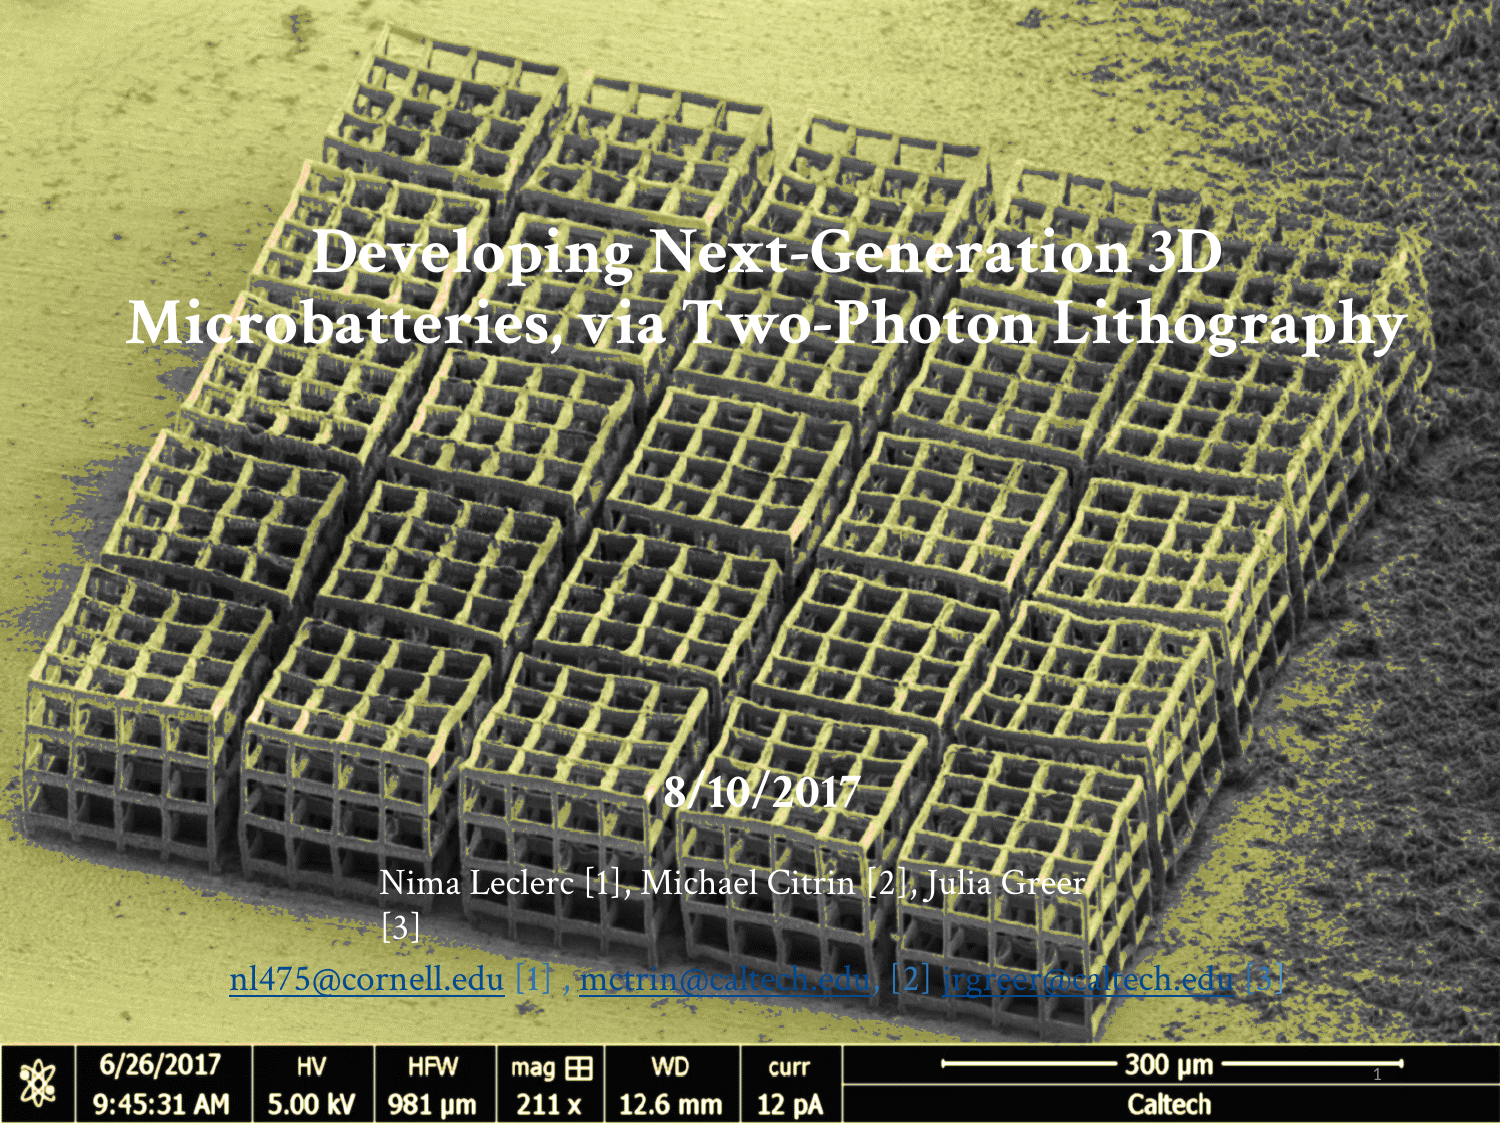

# Developing Next-Generation 3D Microbatteries, via Two-Photon Lithography
8/10/2017
Nima Leclerc [1], Michael Citrin [2], Julia Greer [3]
nl475@cornell.edu [1] , mctrin@caltech.edu, [2] jrgreer@caltech.edu [3]
1